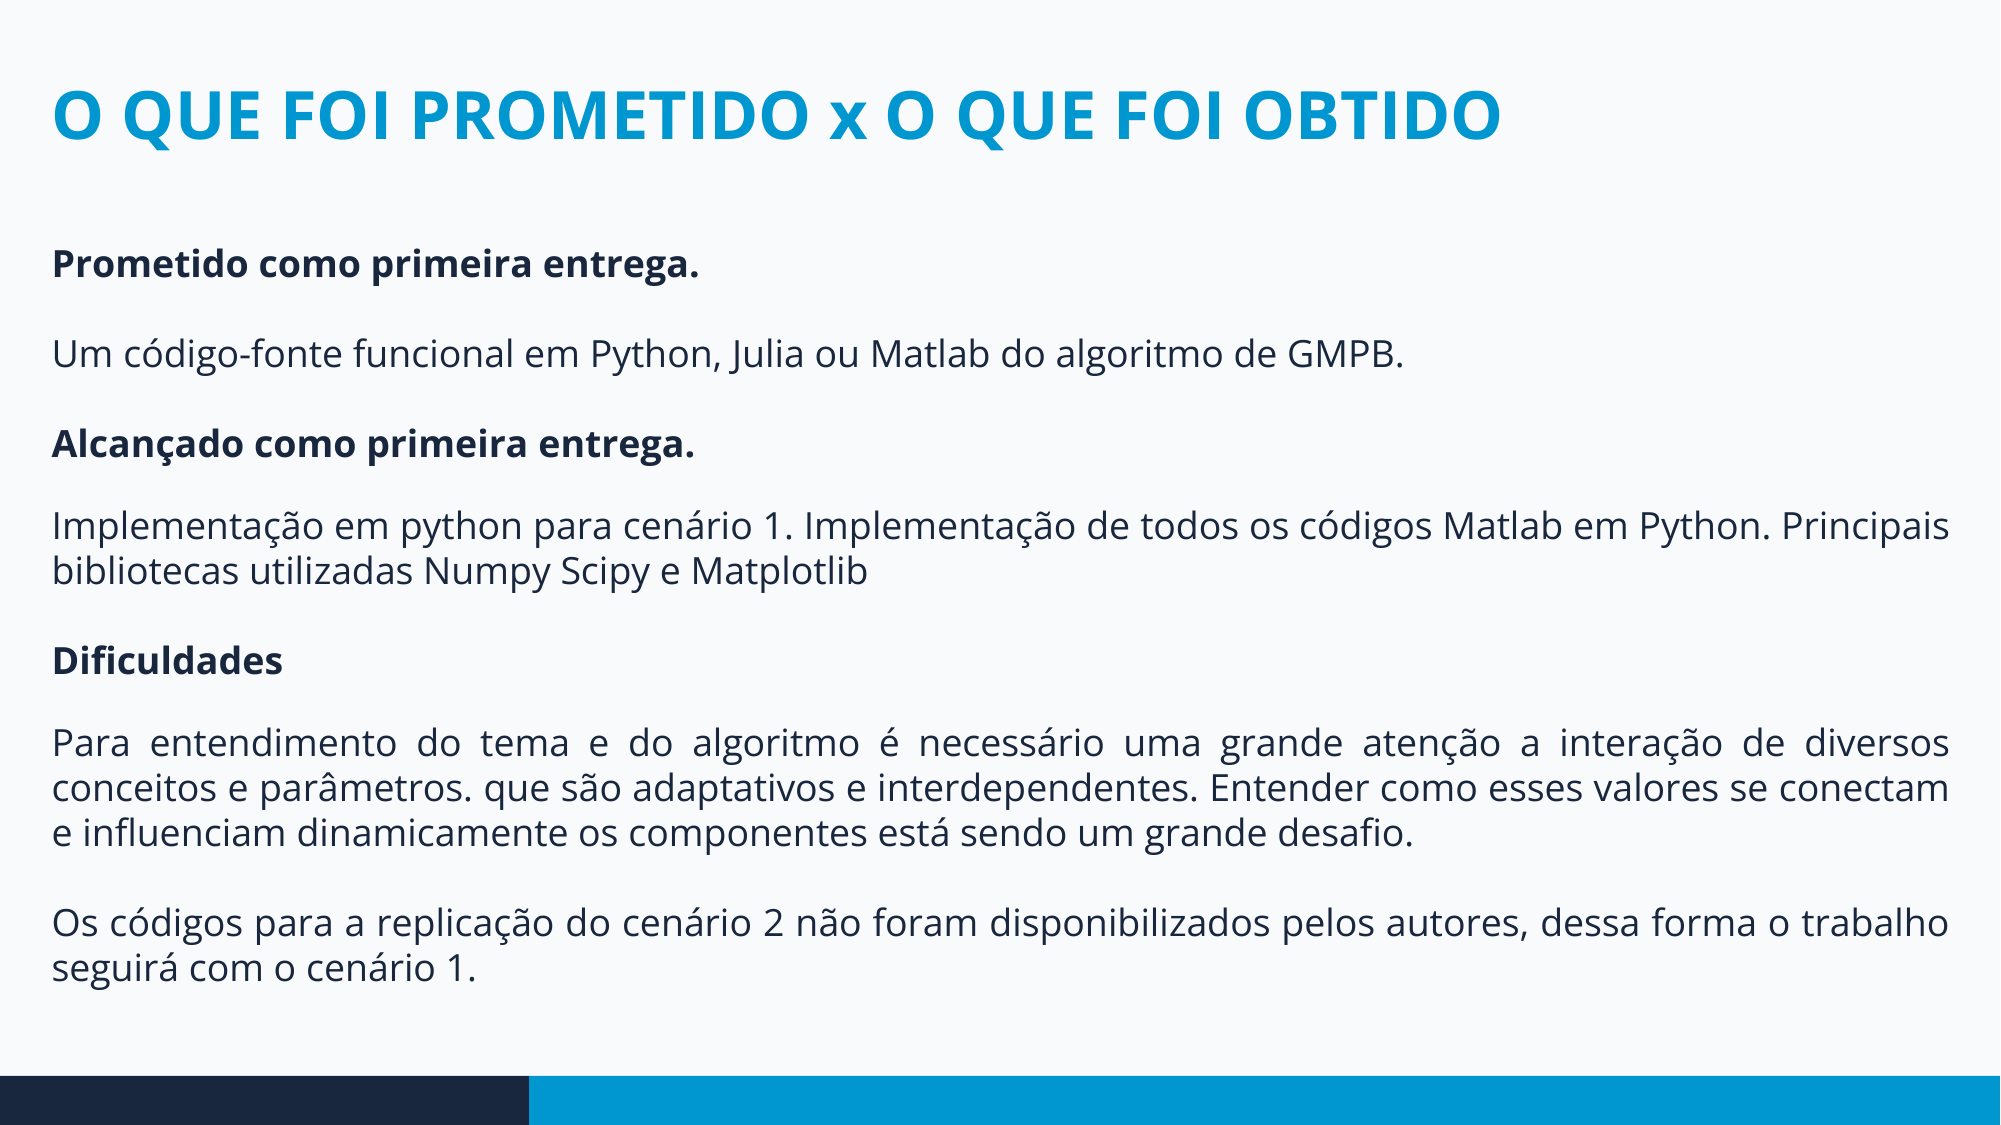

O QUE FOI PROMETIDO x O QUE FOI OBTIDO
Prometido como primeira entrega.

Um código-fonte funcional em Python, Julia ou Matlab do algoritmo de GMPB.

Alcançado como primeira entrega.

Implementação em python para cenário 1. Implementação de todos os códigos Matlab em Python. Principais bibliotecas utilizadas Numpy Scipy e Matplotlib

Dificuldades

Para entendimento do tema e do algoritmo é necessário uma grande atenção a interação de diversos conceitos e parâmetros. que são adaptativos e interdependentes. Entender como esses valores se conectam e influenciam dinamicamente os componentes está sendo um grande desafio.

Os códigos para a replicação do cenário 2 não foram disponibilizados pelos autores, dessa forma o trabalho seguirá com o cenário 1.